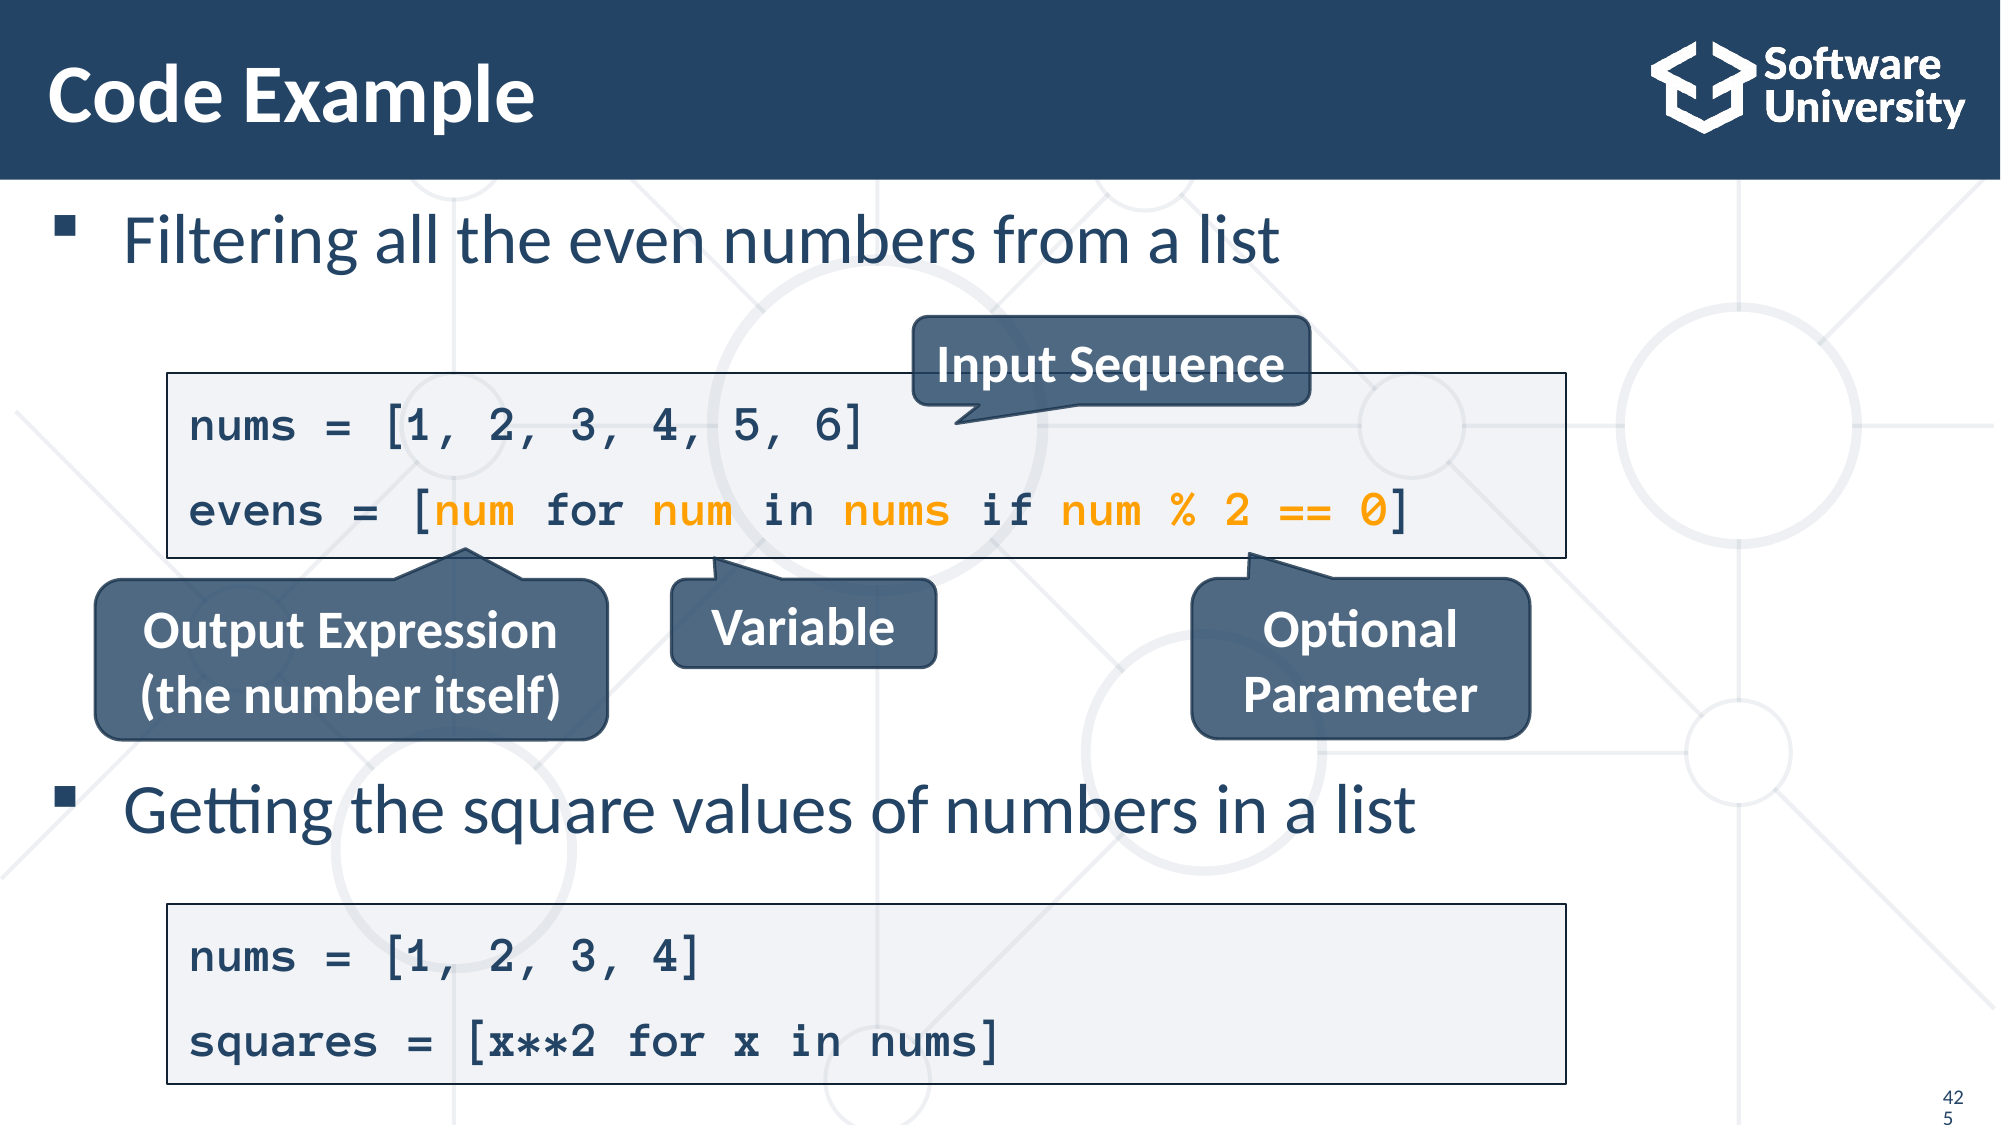

# Code Example
Filtering all the even numbers from a list

Getting the square values of numbers in a list
Input Sequence
nums = [1, 2, 3, 4, 5, 6]
evens = [num for num in nums if num % 2 == 0]
Optional Parameter
Output Expression (the number itself)
Variable
nums = [1, 2, 3, 4]
squares = [x**2 for x in nums]
425